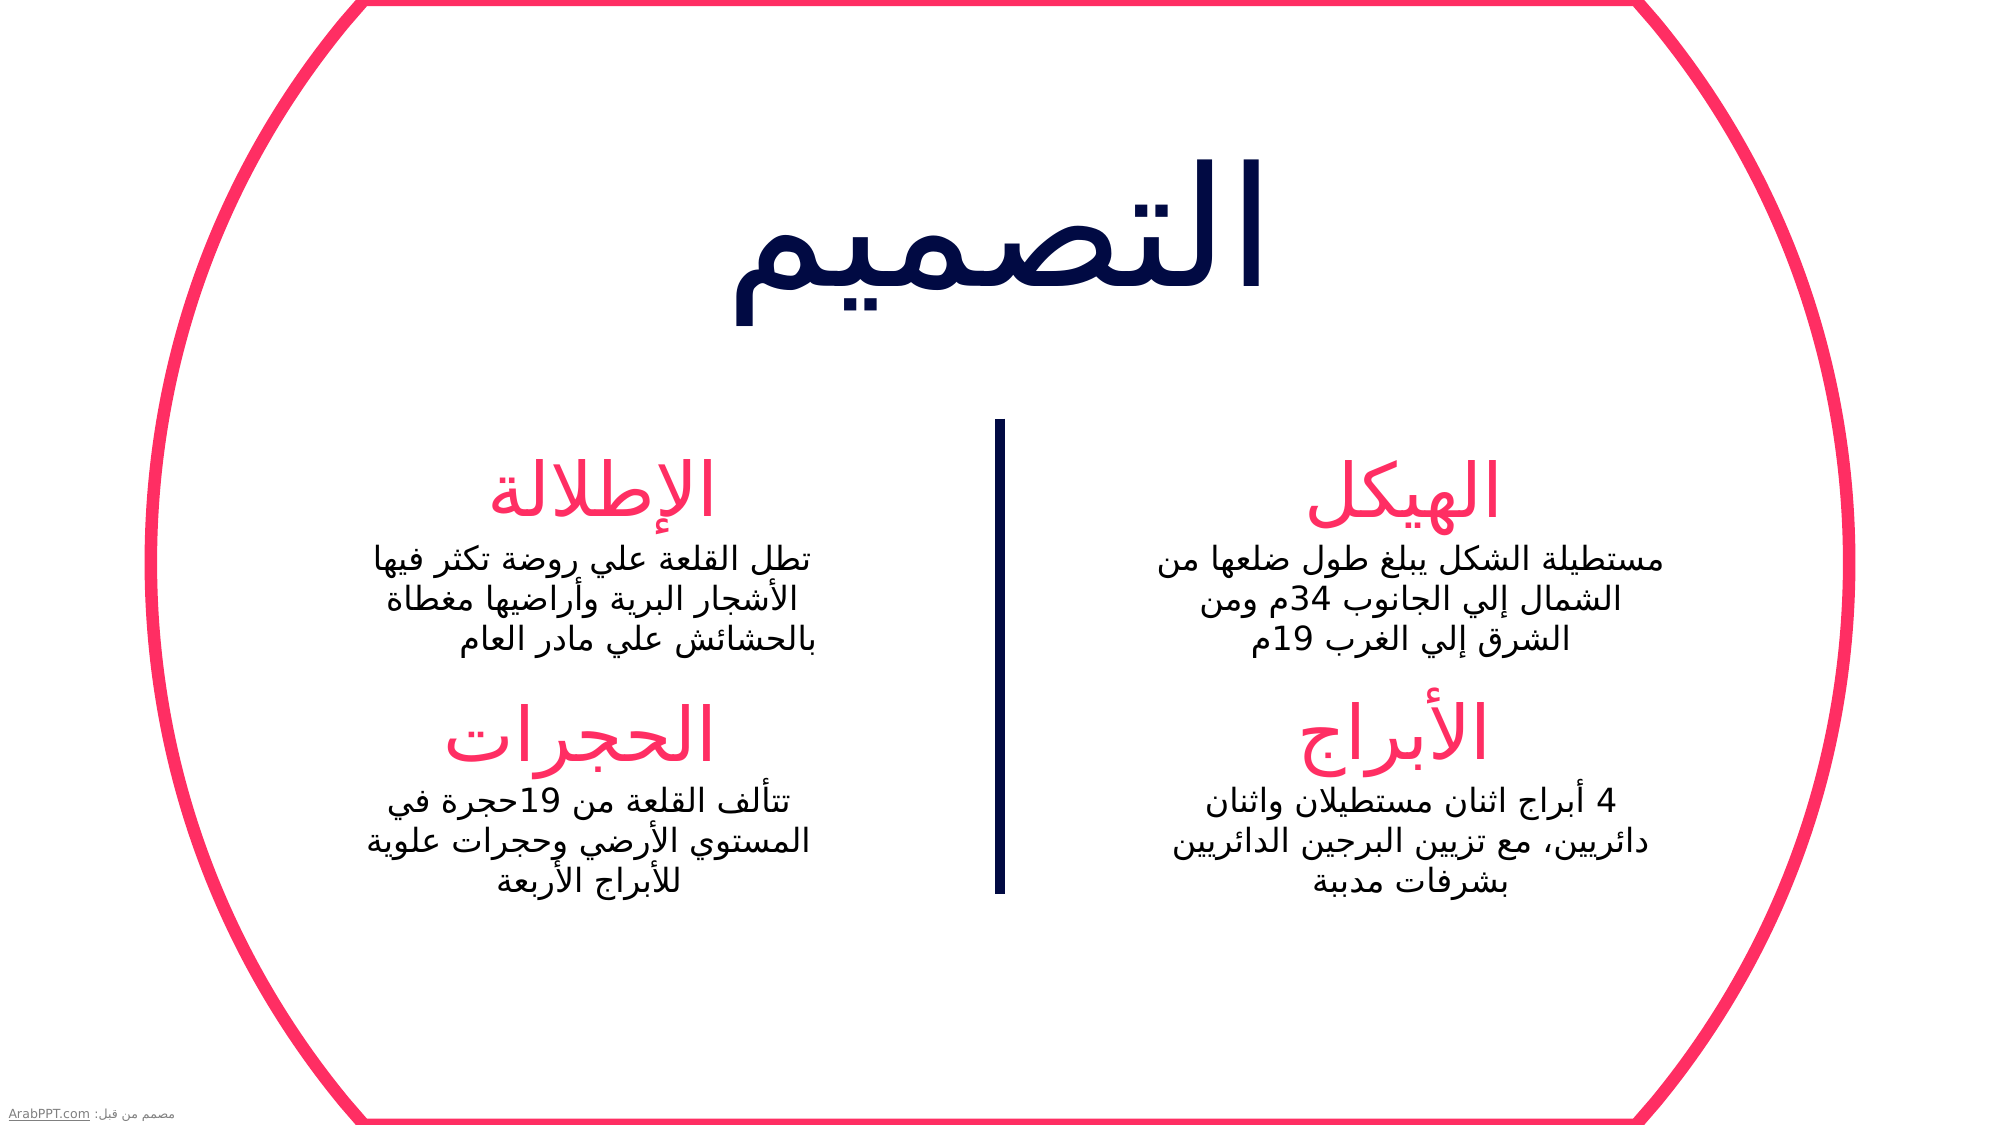

التصميم
الإطلالة
الهيكل
تطل القلعة علي روضة تكثر فيها الأشجار البرية وأراضيها مغطاة بالحشائش علي مادر العام
مستطيلة الشكل يبلغ طول ضلعها من الشمال إلي الجانوب 34م ومن الشرق إلي الغرب 19م
الأبراج
الحجرات
4 أبراج اثنان مستطيلان واثنان دائريين، مع تزيين البرجين الدائريين بشرفات مدببة
تتألف القلعة من 19حجرة في المستوي الأرضي وحجرات علوية للأبراج الأربعة